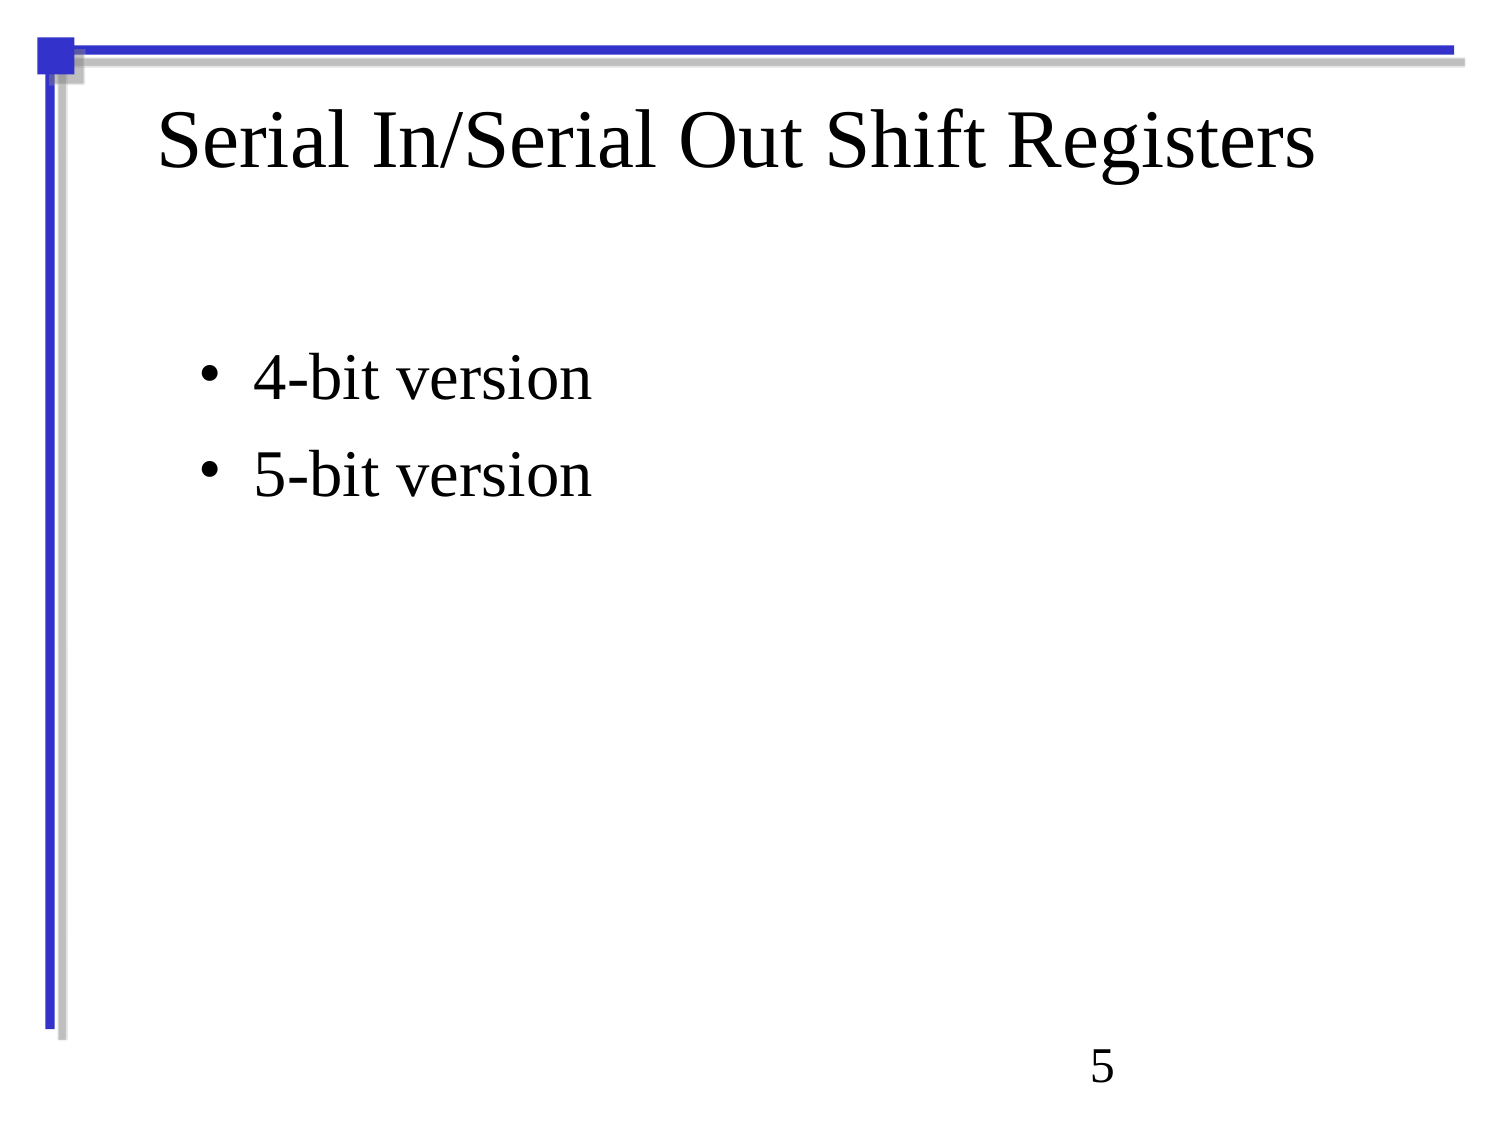

# Serial In/Serial Out Shift Registers
4-bit version
5-bit version
5